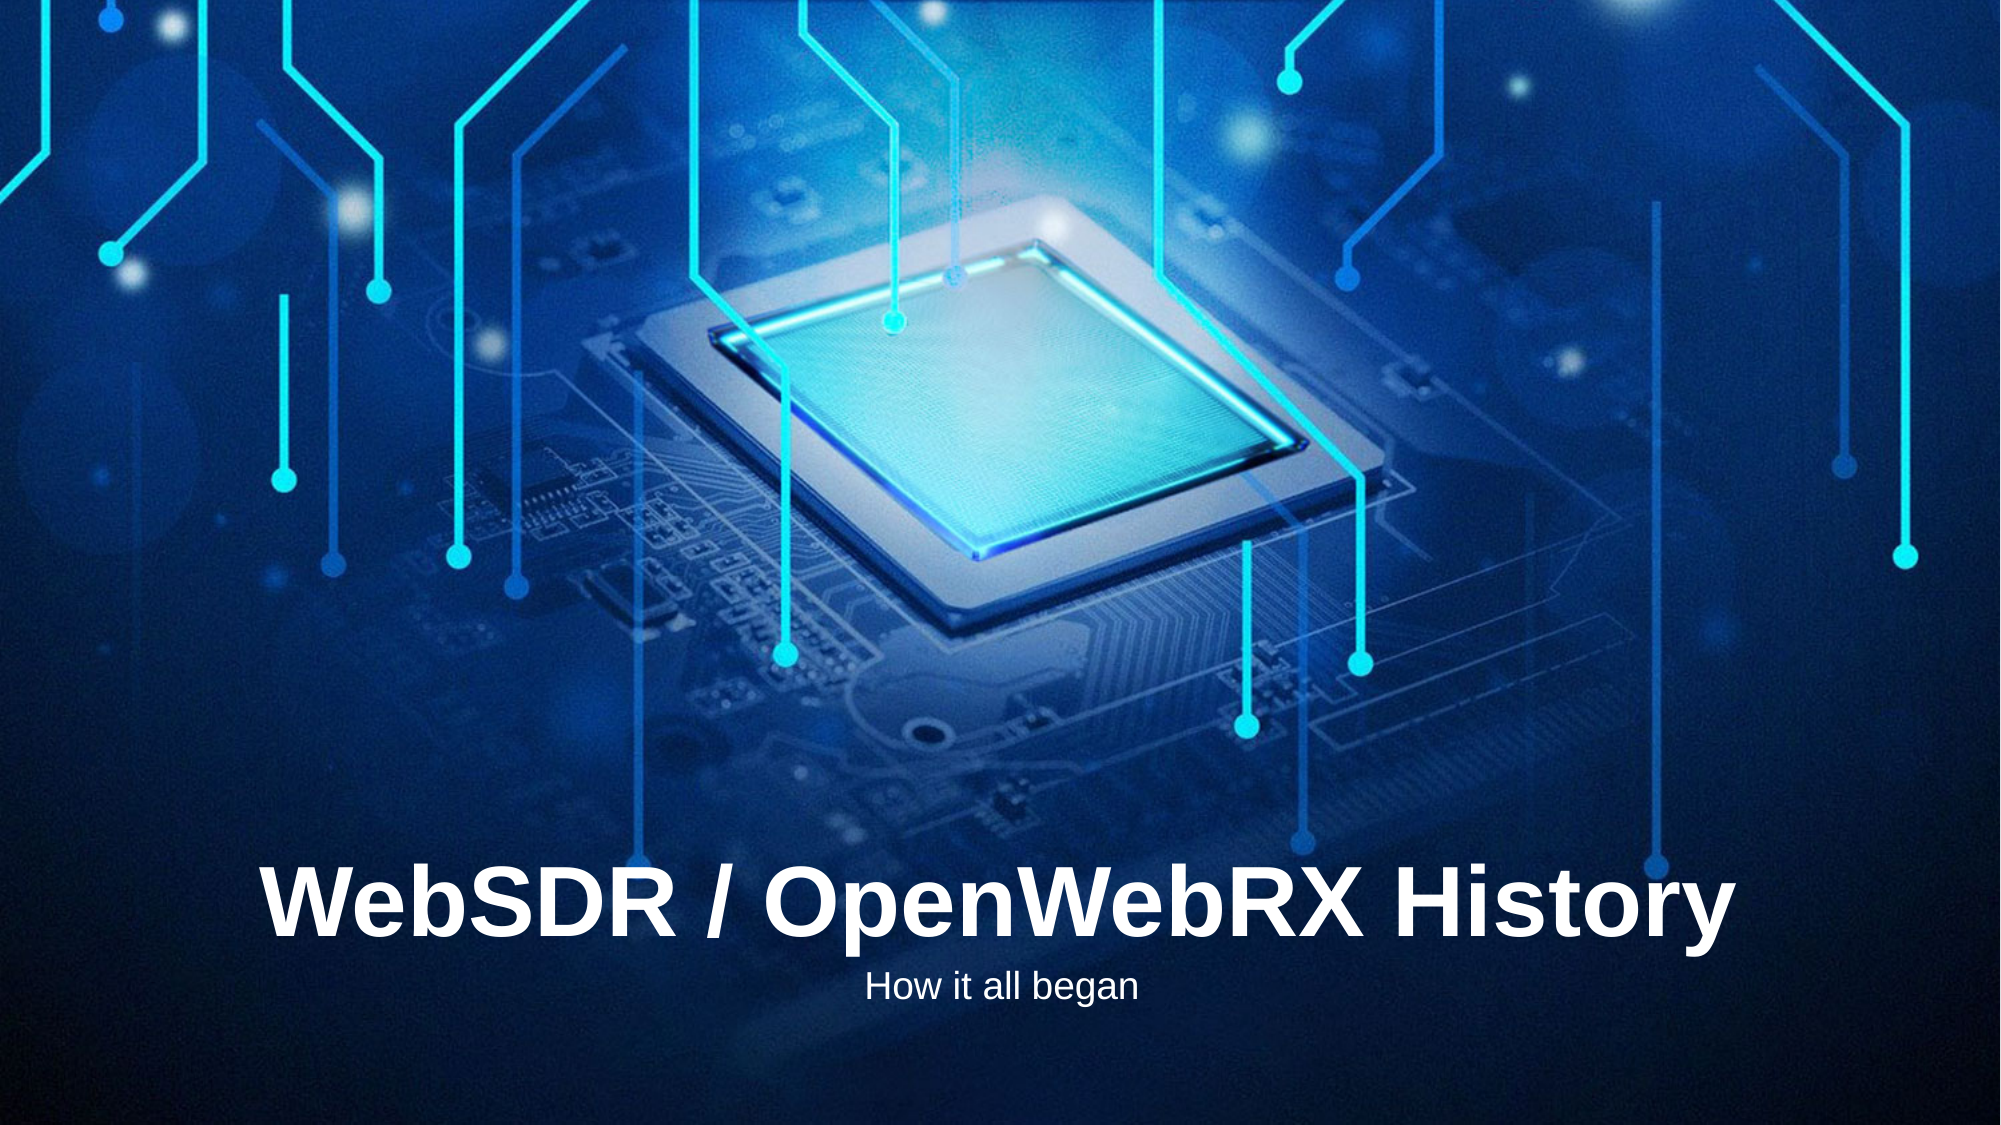

WebSDR / OpenWebRX History
How it all began